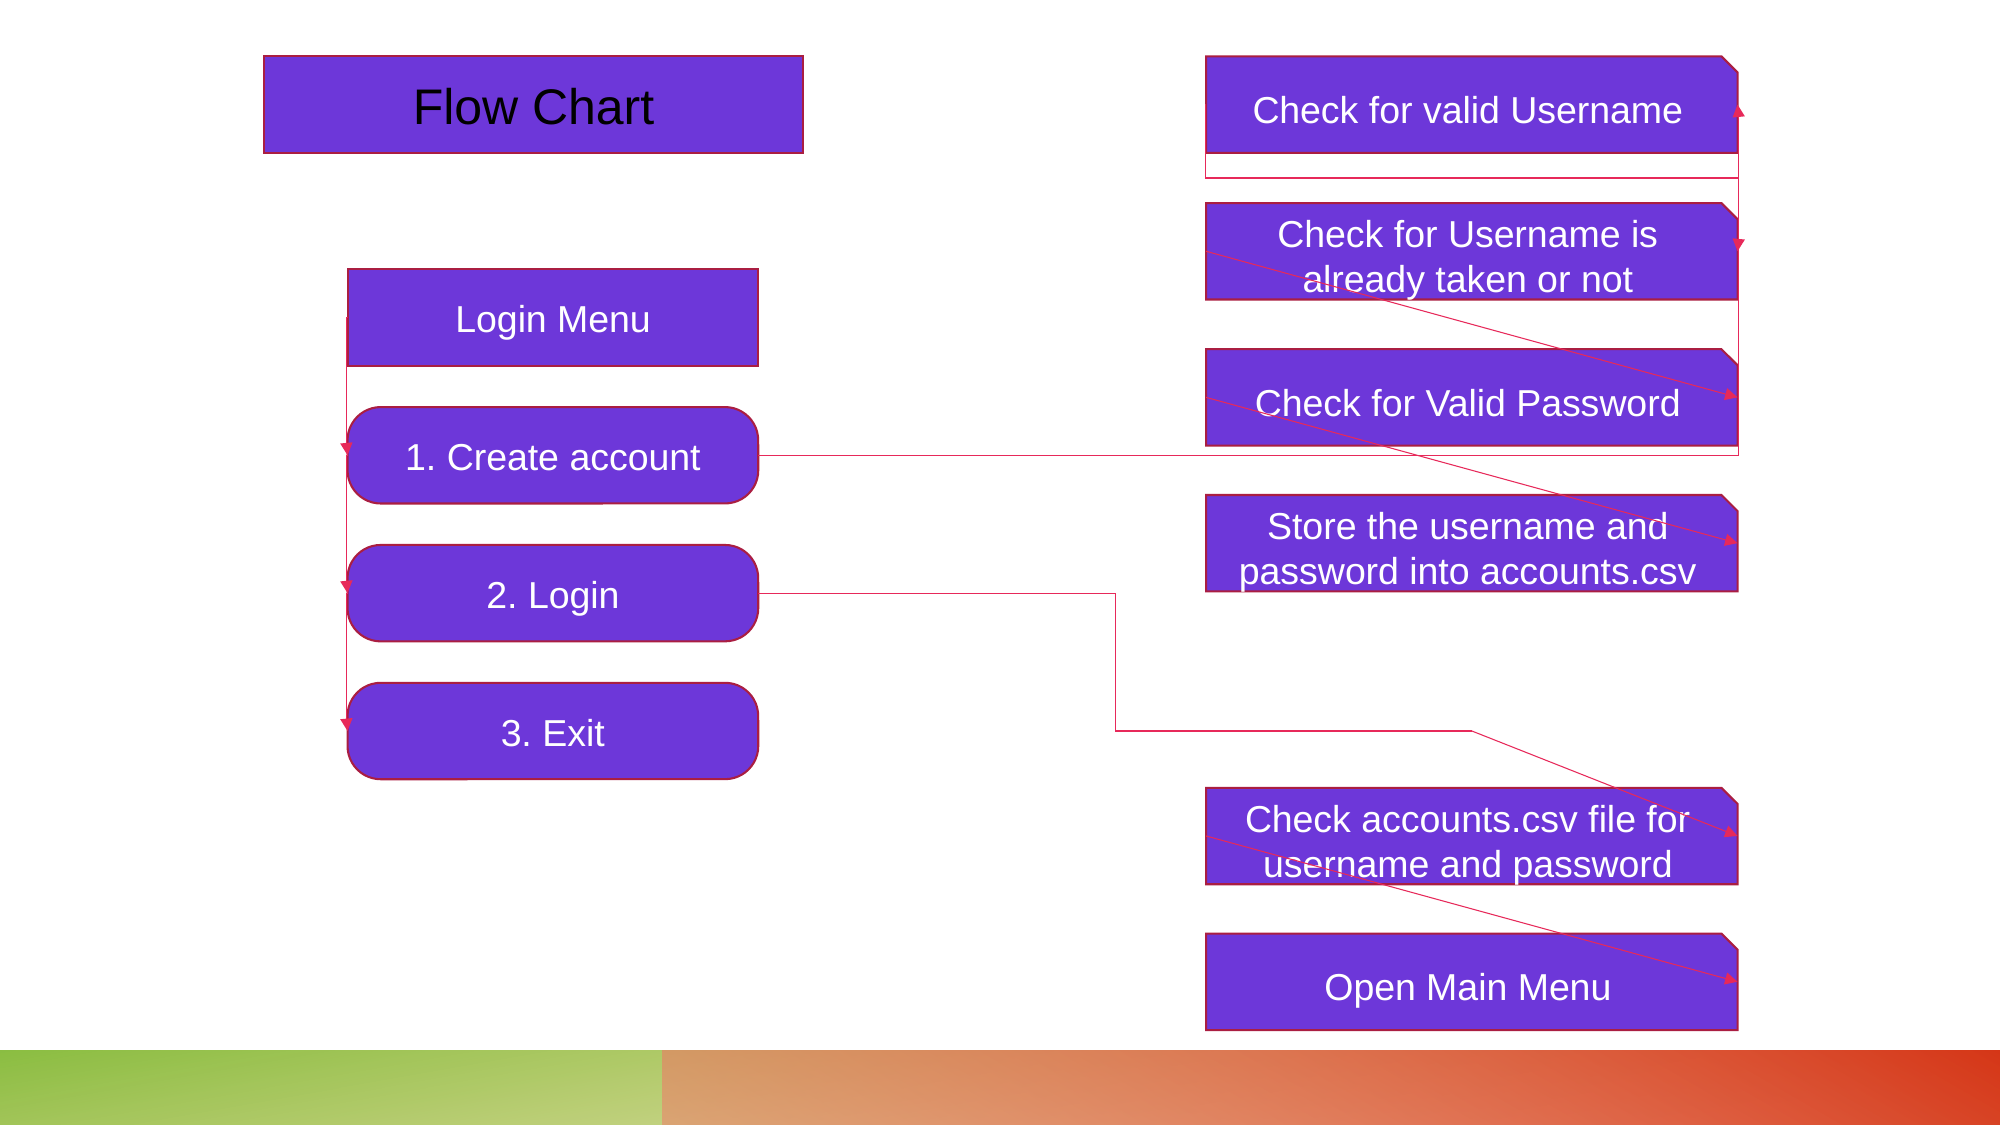

Flow Chart
Check for valid Username
Check for Username is already taken or not
Login Menu
Check for Valid Password
1. Create account
Store the username and password into accounts.csv
2. Login
3. Exit
Check accounts.csv file for username and password
Open Main Menu